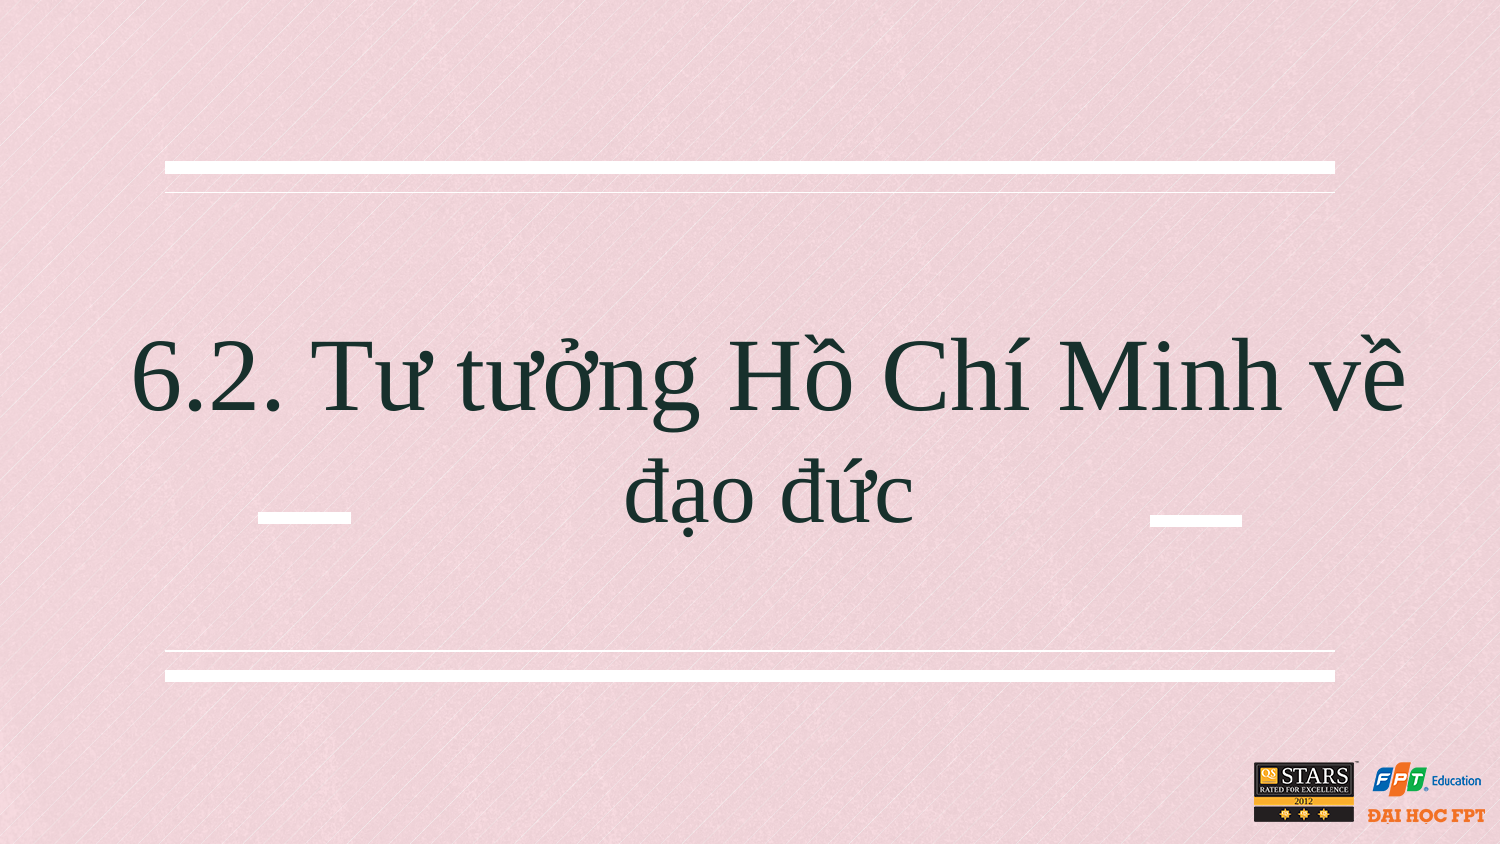

# 6.2. Tư tưởng Hồ Chí Minh về đạo đức